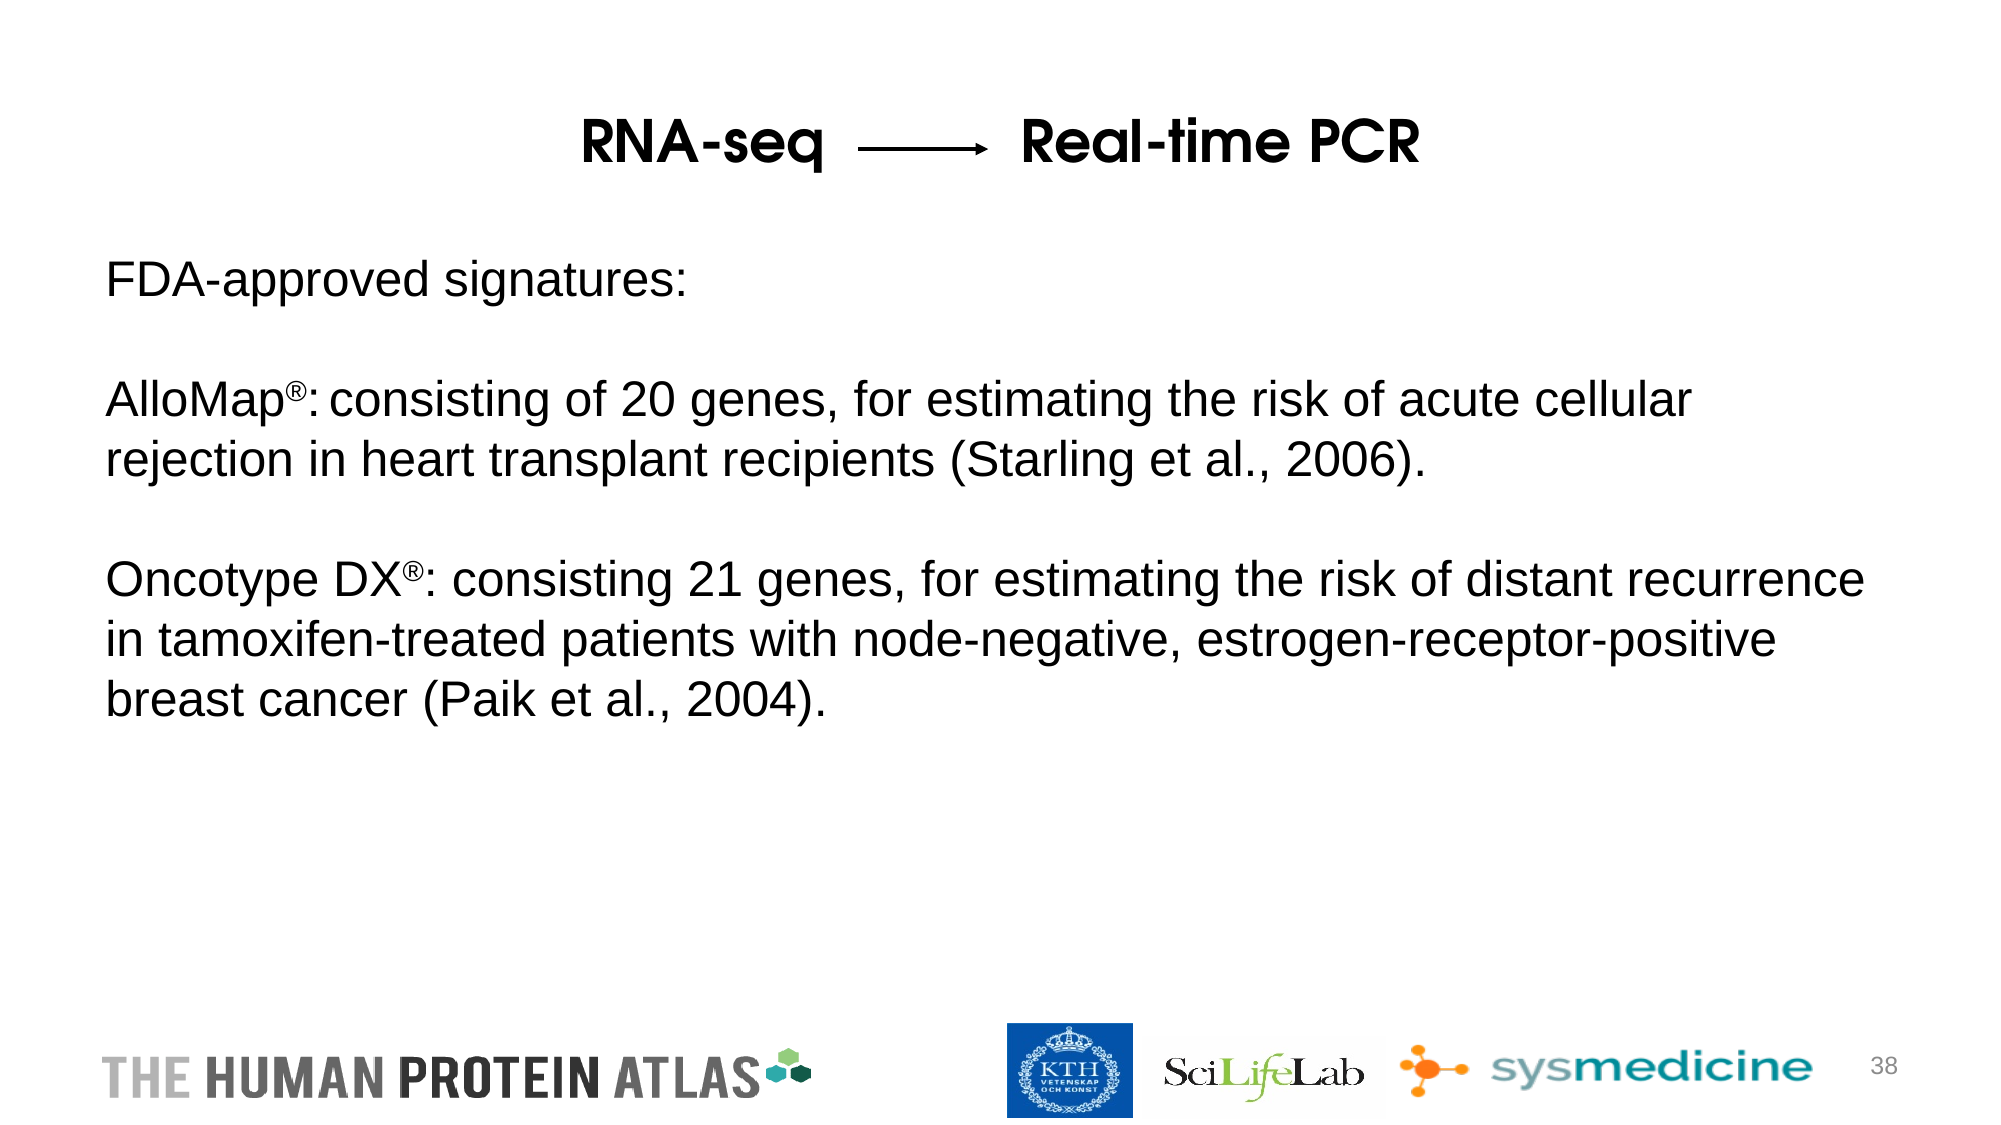

# RNA-seq            Real-time PCR
FDA-approved signatures:

AlloMap®: consisting of 20 genes, for estimating the risk of acute cellular rejection in heart transplant recipients (Starling et al., 2006).

Oncotype DX®: consisting 21 genes, for estimating the risk of distant recurrence in tamoxifen-treated patients with node-negative, estrogen-receptor-positive breast cancer (Paik et al., 2004).
38